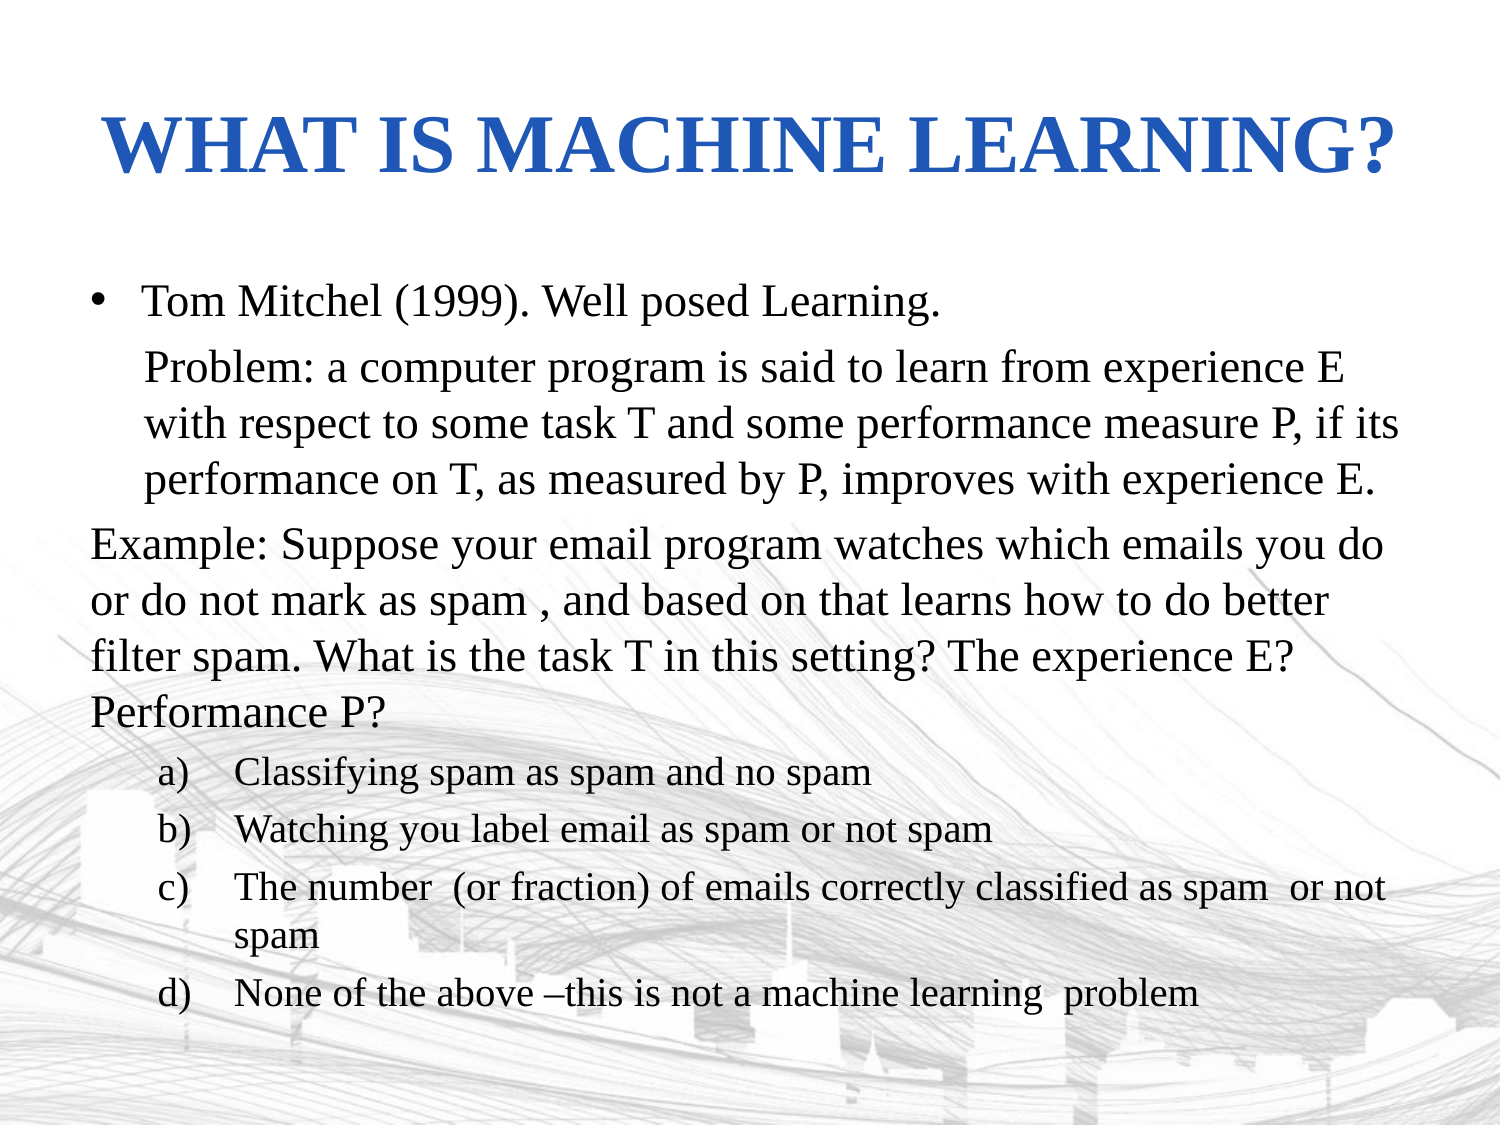

# What is machine learning?
Tom Mitchel (1999). Well posed Learning.
Problem: a computer program is said to learn from experience E with respect to some task T and some performance measure P, if its performance on T, as measured by P, improves with experience E.
Example: Suppose your email program watches which emails you do or do not mark as spam , and based on that learns how to do better filter spam. What is the task T in this setting? The experience E? Performance P?
Classifying spam as spam and no spam
Watching you label email as spam or not spam
The number  (or fraction) of emails correctly classified as spam  or not spam
None of the above –this is not a machine learning  problem